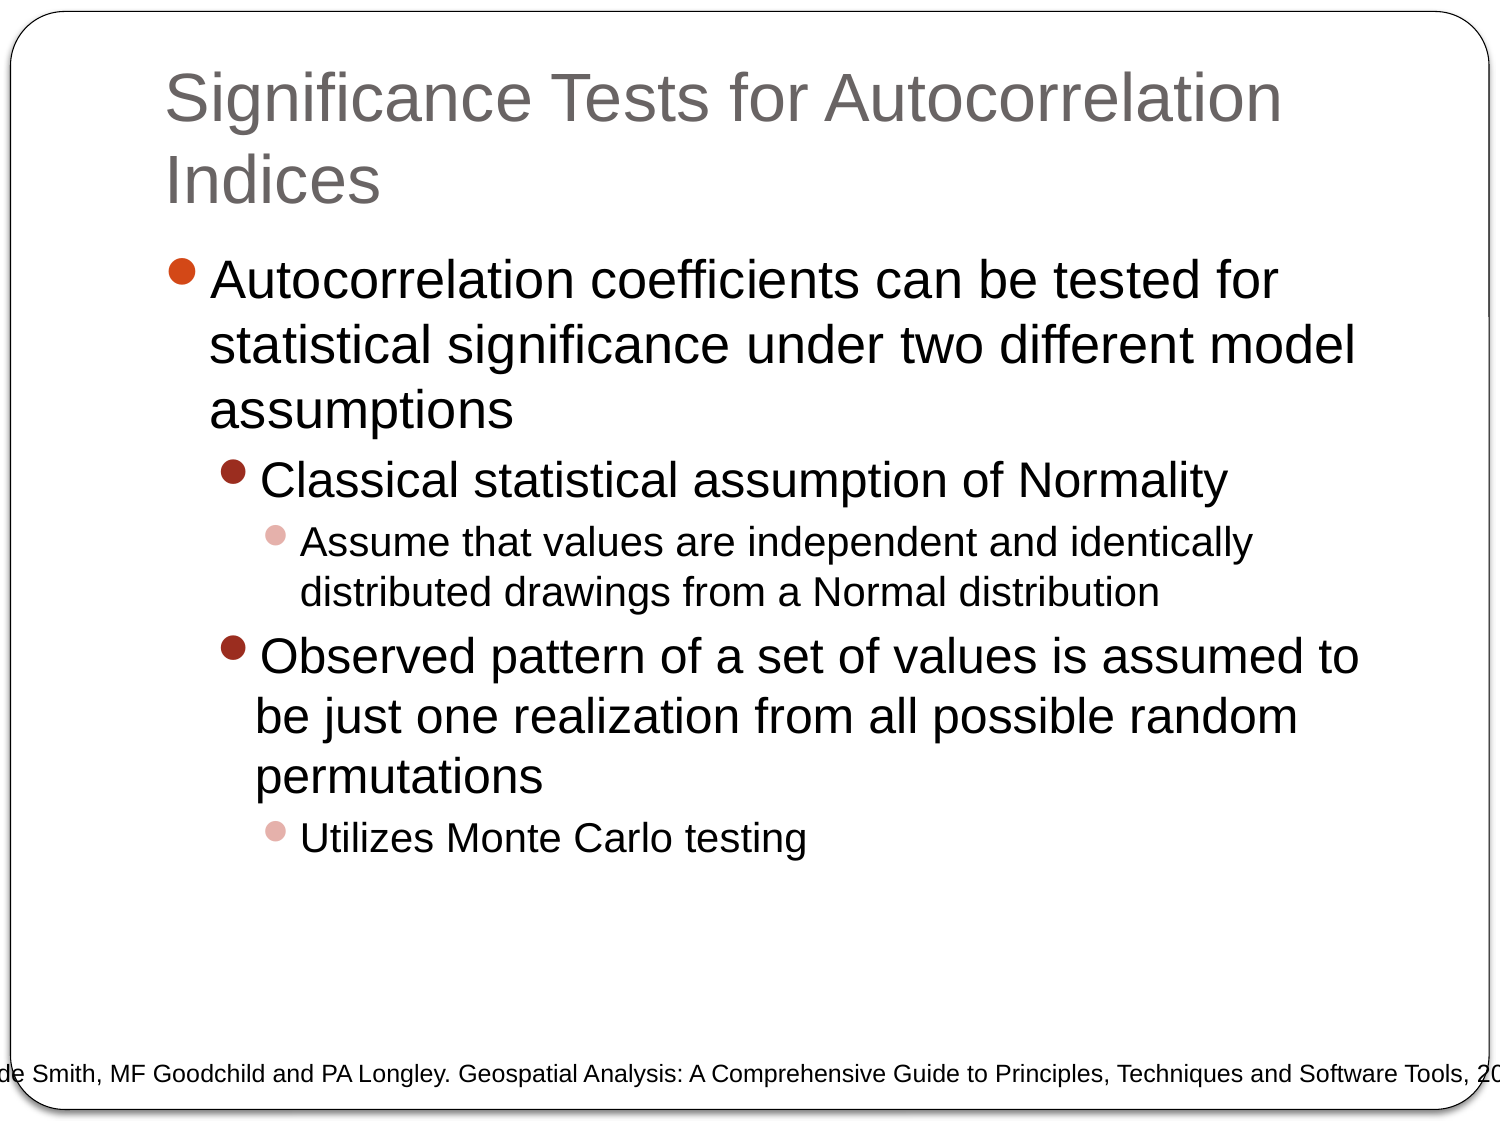

# Significance Tests for Autocorrelation Indices
Autocorrelation coefficients can be tested for statistical significance under two different model assumptions
Classical statistical assumption of Normality
Assume that values are independent and identically distributed drawings from a Normal distribution
Observed pattern of a set of values is assumed to be just one realization from all possible random permutations
Utilizes Monte Carlo testing
MJ de Smith, MF Goodchild and PA Longley. Geospatial Analysis: A Comprehensive Guide to Principles, Techniques and Software Tools, 2007